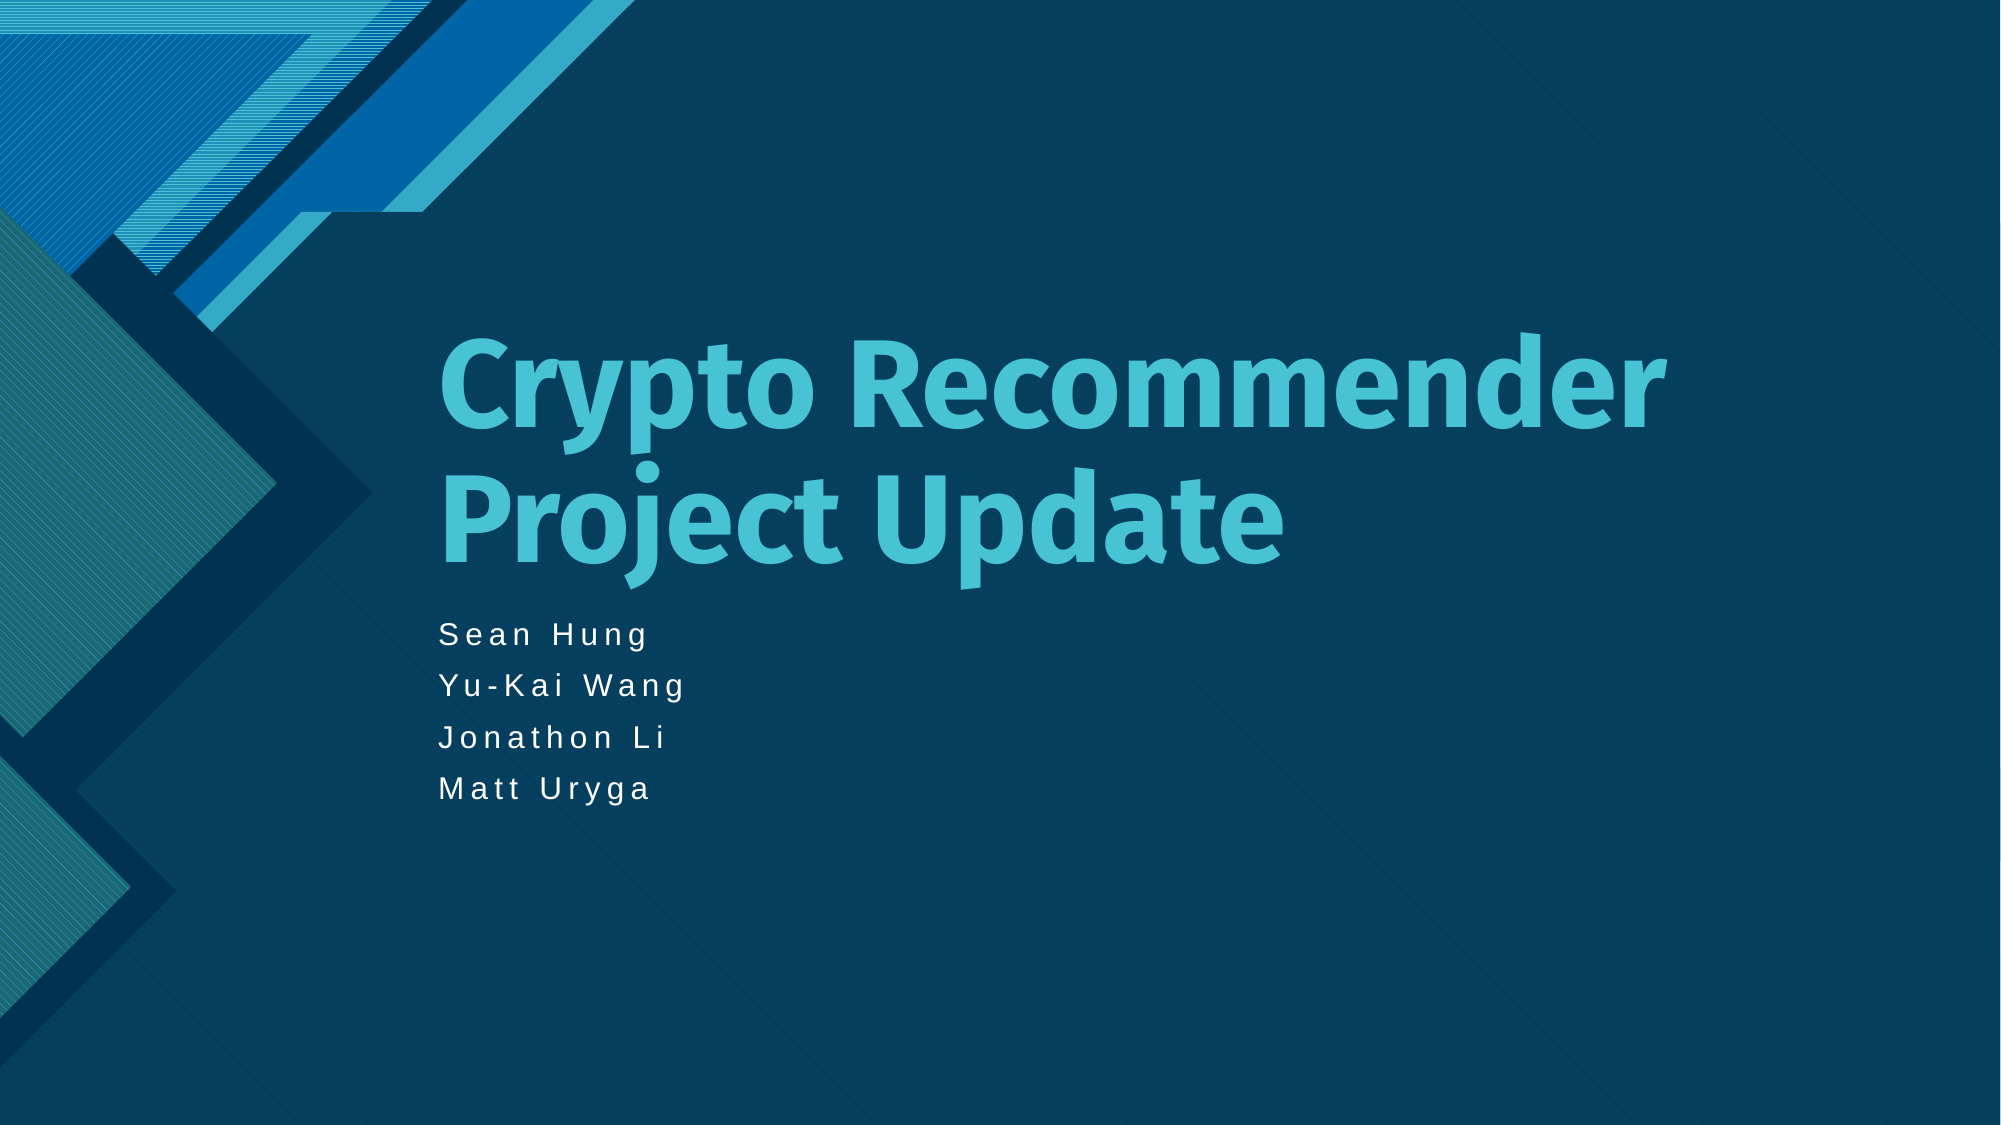

# Crypto Recommender Project Update
Sean Hung
Yu-Kai Wang
Jonathon Li
Matt Uryga